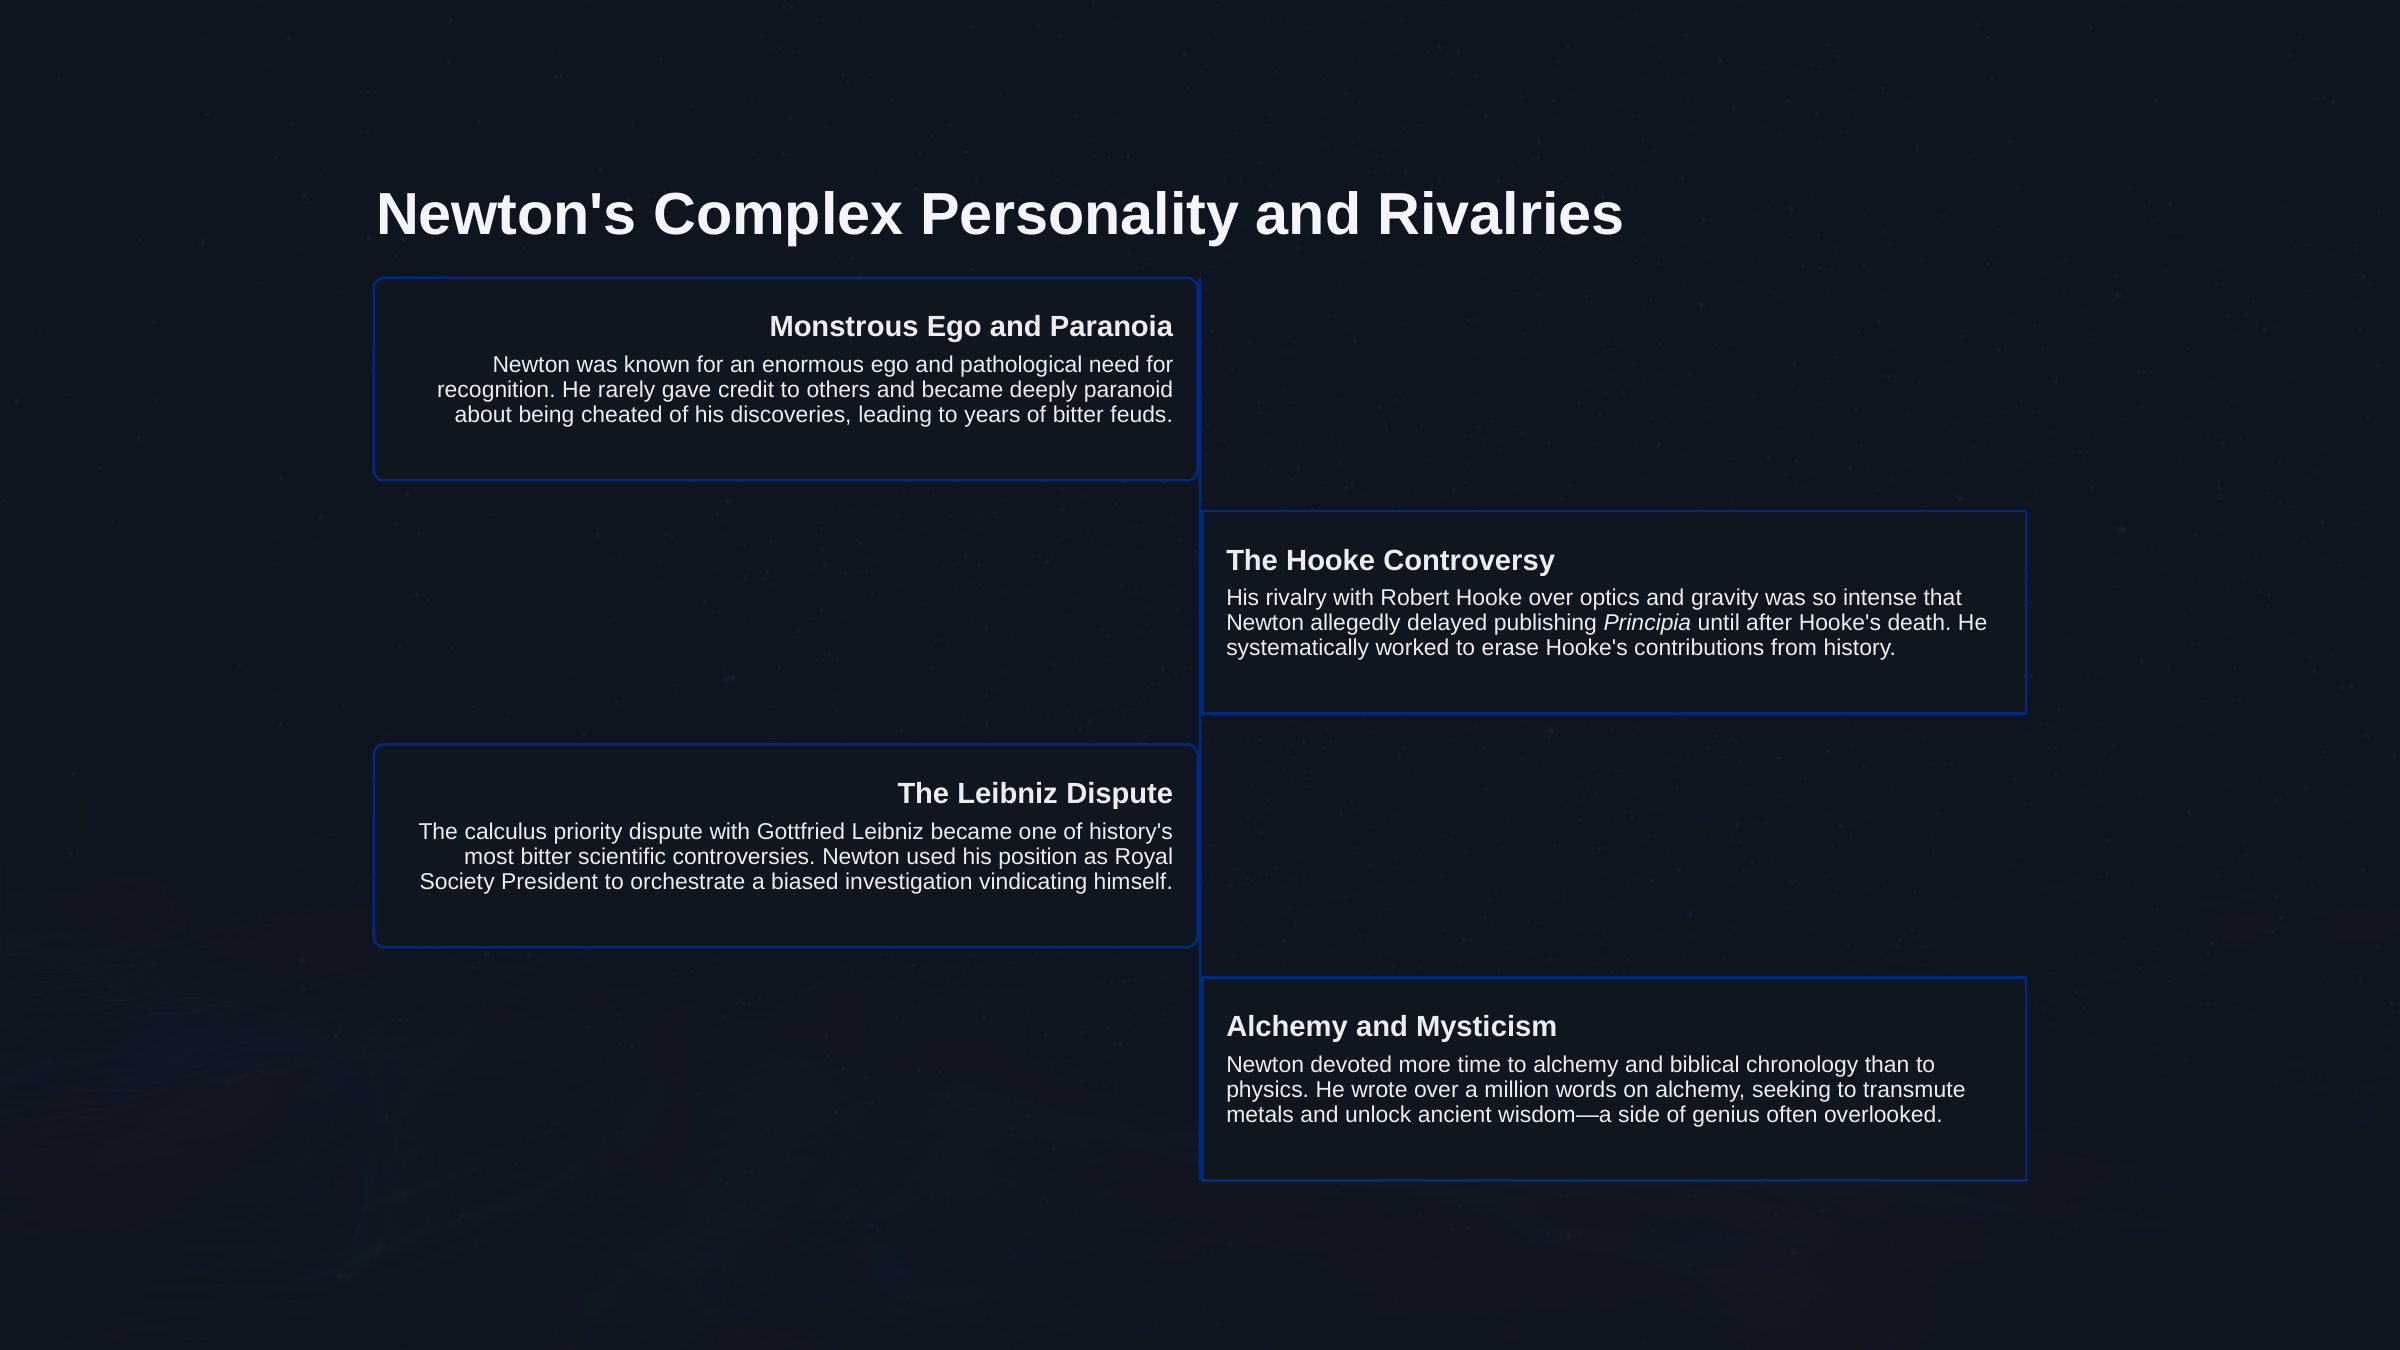

Newton's Complex Personality and Rivalries

Monstrous Ego and Paranoia
Newton was known for an enormous ego and pathological need for recognition. He rarely gave credit to others and became deeply paranoid about being cheated of his discoveries, leading to years of bitter feuds.

The Hooke Controversy
His rivalry with Robert Hooke over optics and gravity was so intense that Newton allegedly delayed publishing Principia until after Hooke's death. He systematically worked to erase Hooke's contributions from history.

The Leibniz Dispute
The calculus priority dispute with Gottfried Leibniz became one of history's most bitter scientific controversies. Newton used his position as Royal Society President to orchestrate a biased investigation vindicating himself.

Alchemy and Mysticism
Newton devoted more time to alchemy and biblical chronology than to physics. He wrote over a million words on alchemy, seeking to transmute metals and unlock ancient wisdom—a side of genius often overlooked.